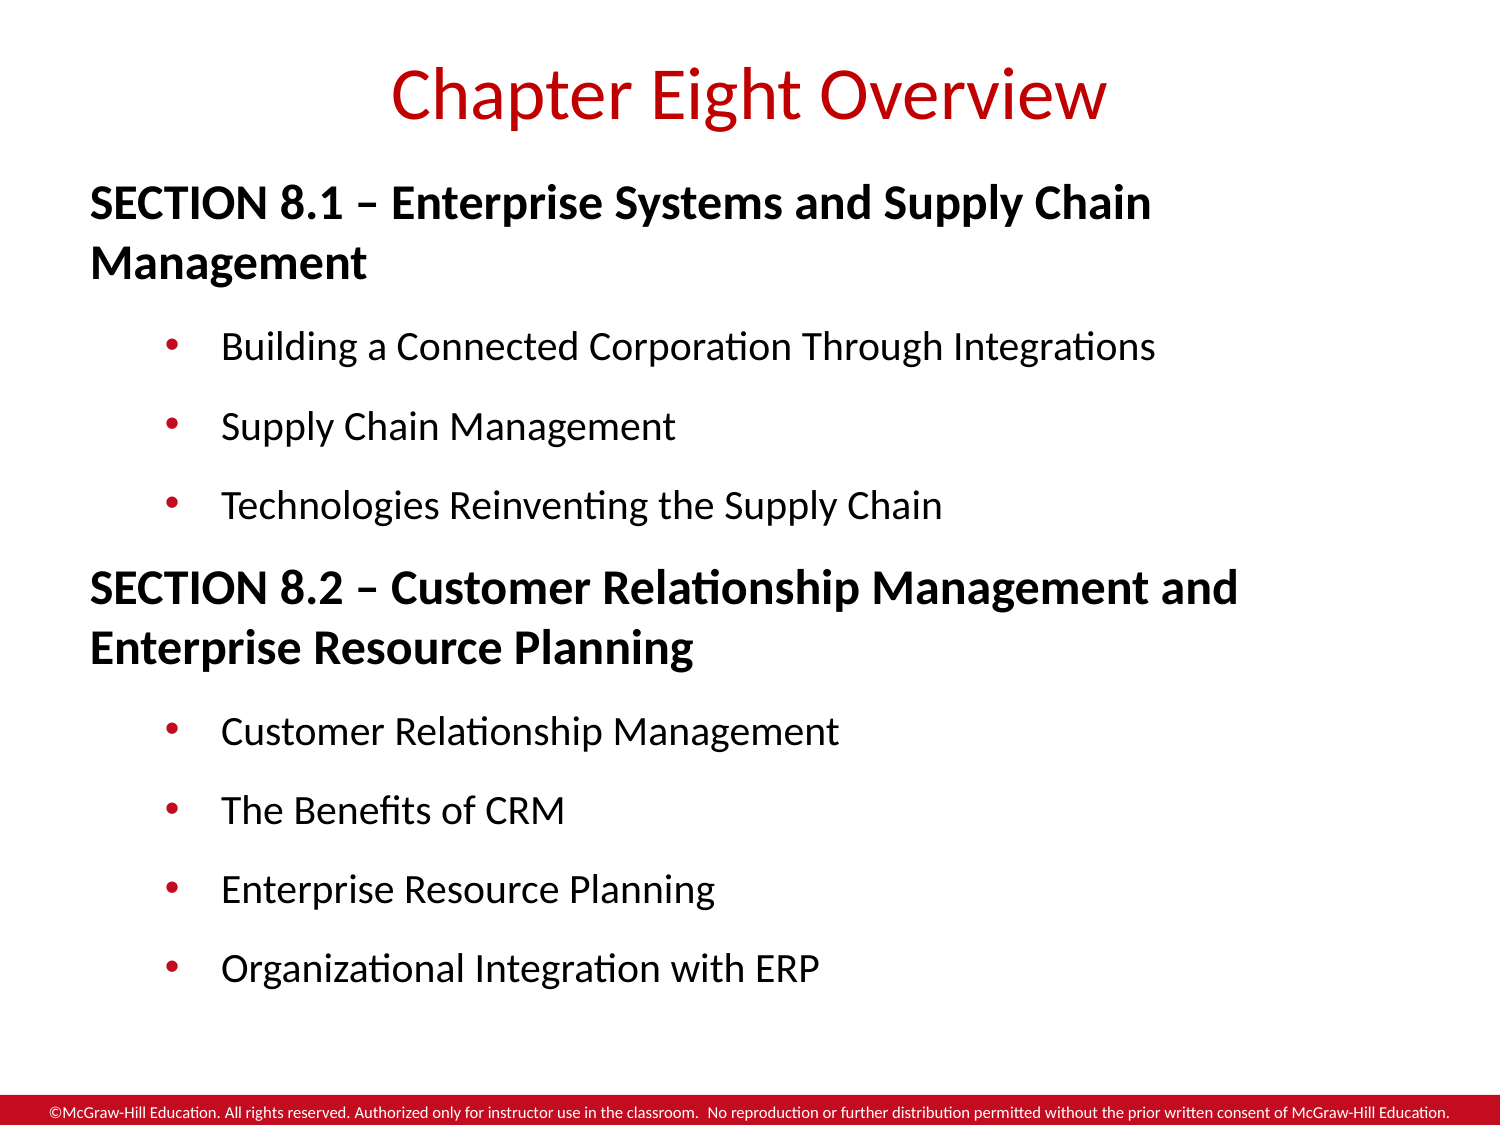

# Chapter Eight Overview
SECTION 8.1 – Enterprise Systems and Supply Chain Management
Building a Connected Corporation Through Integrations
Supply Chain Management
Technologies Reinventing the Supply Chain
SECTION 8.2 – Customer Relationship Management and Enterprise Resource Planning
Customer Relationship Management
The Benefits of CRM
Enterprise Resource Planning
Organizational Integration with ERP